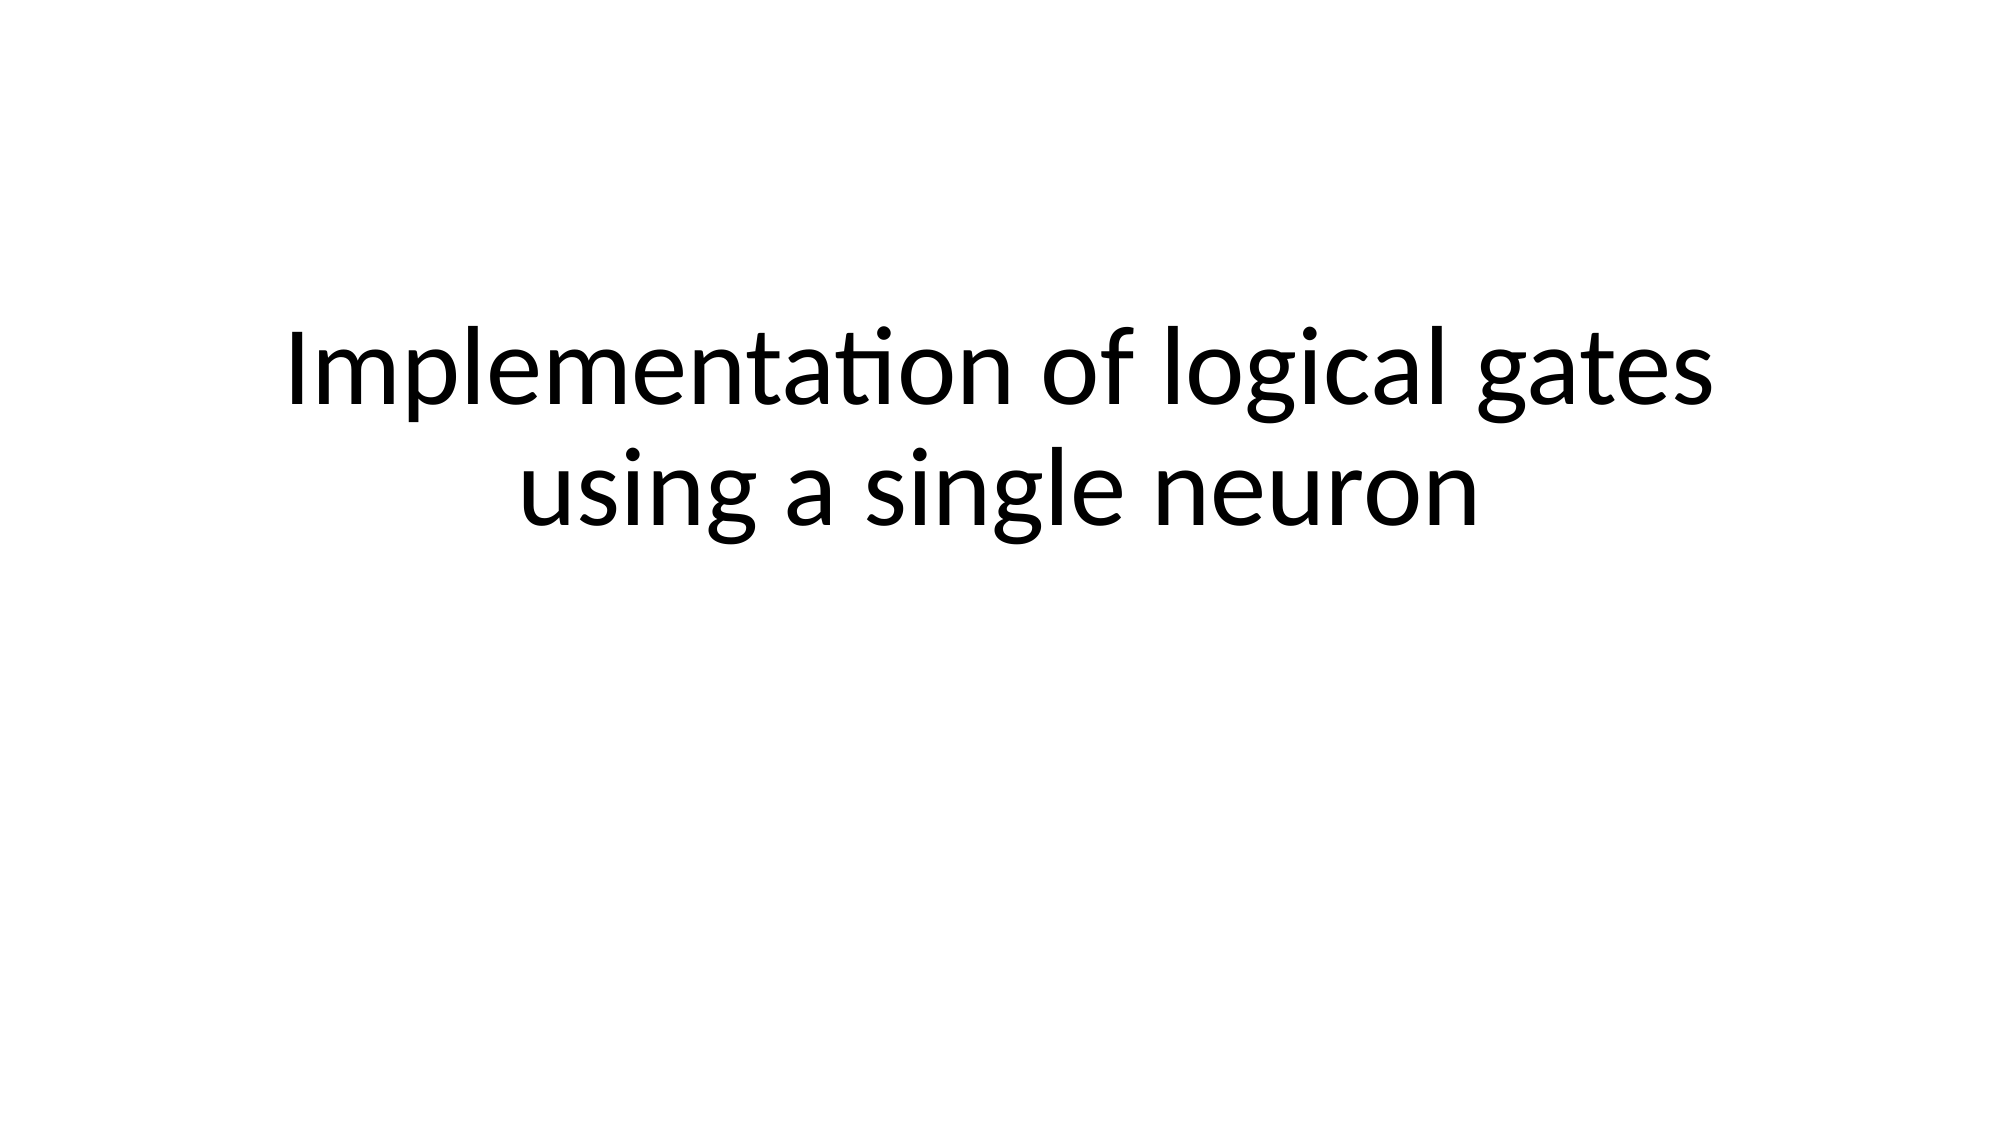

#
Implementation of logical gates using a single neuron